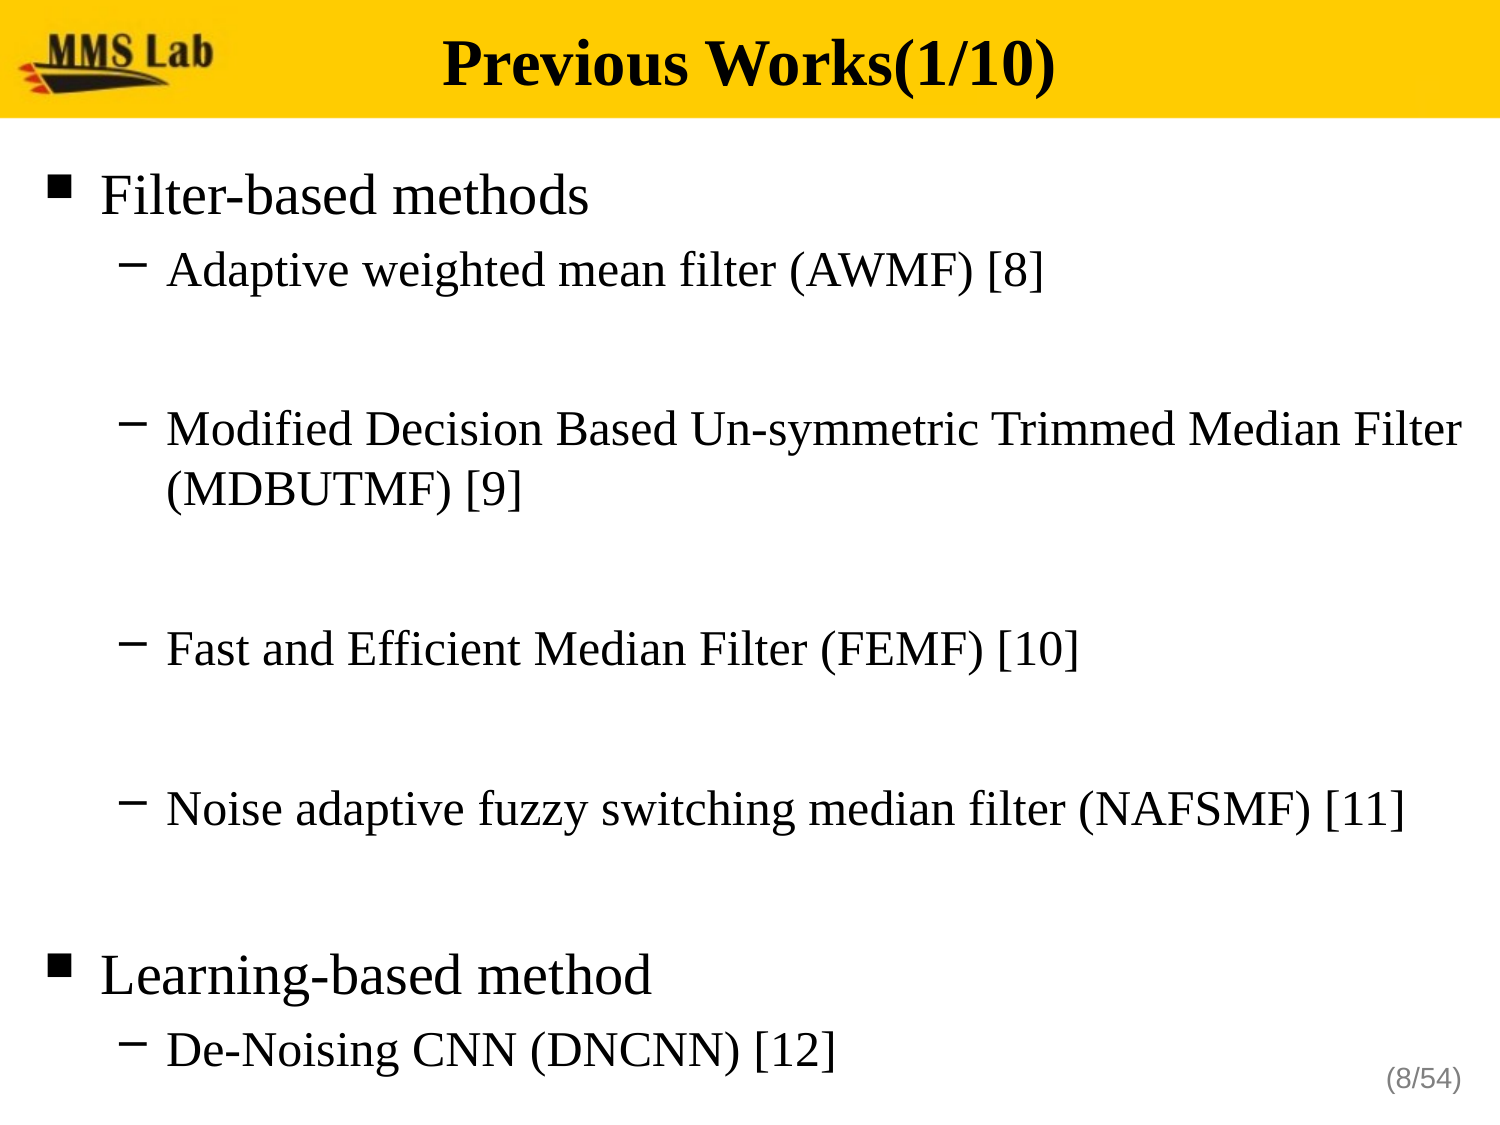

# Previous Works(1/10)
Filter-based methods
Adaptive weighted mean filter (AWMF) [8]

Modified Decision Based Un-symmetric Trimmed Median Filter (MDBUTMF) [9]

Fast and Efficient Median Filter (FEMF) [10]

Noise adaptive fuzzy switching median filter (NAFSMF) [11]

Learning-based method
De-Noising CNN (DNCNN) [12]